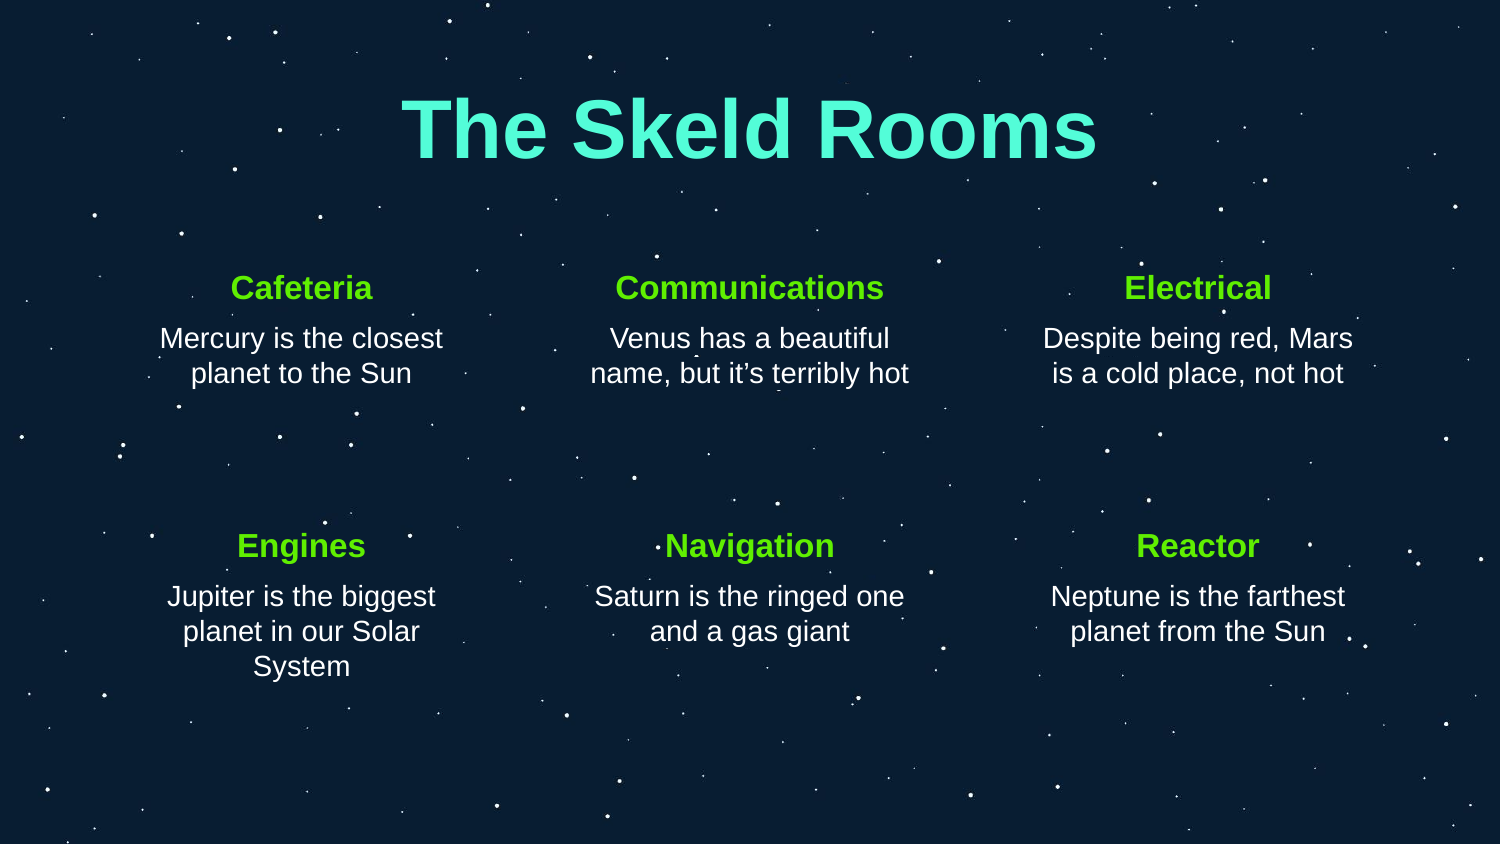

# The Skeld Rooms
Cafeteria
Communications
Electrical
Mercury is the closest planet to the Sun
Venus has a beautiful name, but it’s terribly hot
Despite being red, Mars is a cold place, not hot

Engines
Navigation
Reactor
Jupiter is the biggest planet in our Solar System
Saturn is the ringed one and a gas giant
Neptune is the farthest planet from the Sun